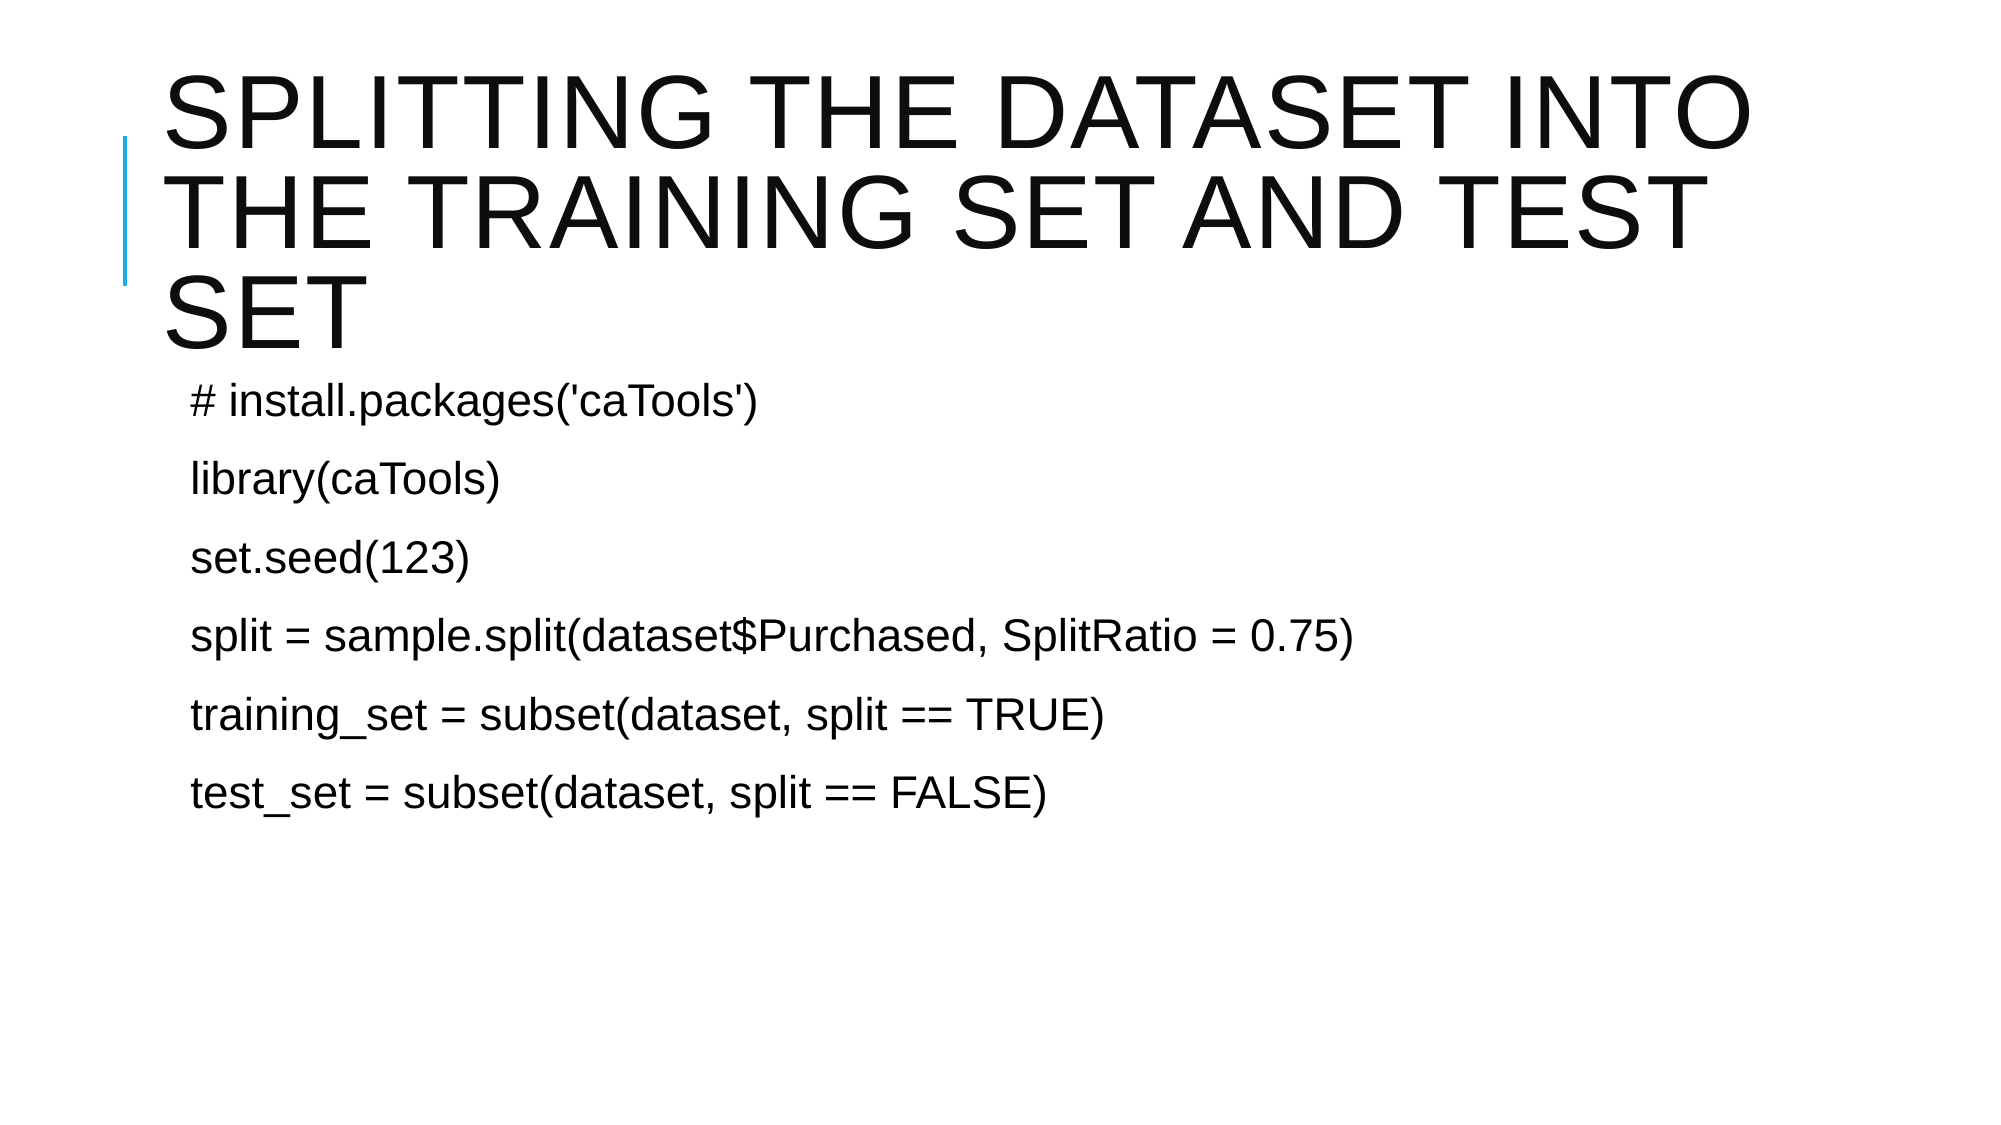

# Splitting the dataset into the Training set and Test set
# install.packages('caTools')
library(caTools)
set.seed(123)
split = sample.split(dataset$Purchased, SplitRatio = 0.75)
training_set = subset(dataset, split == TRUE)
test_set = subset(dataset, split == FALSE)